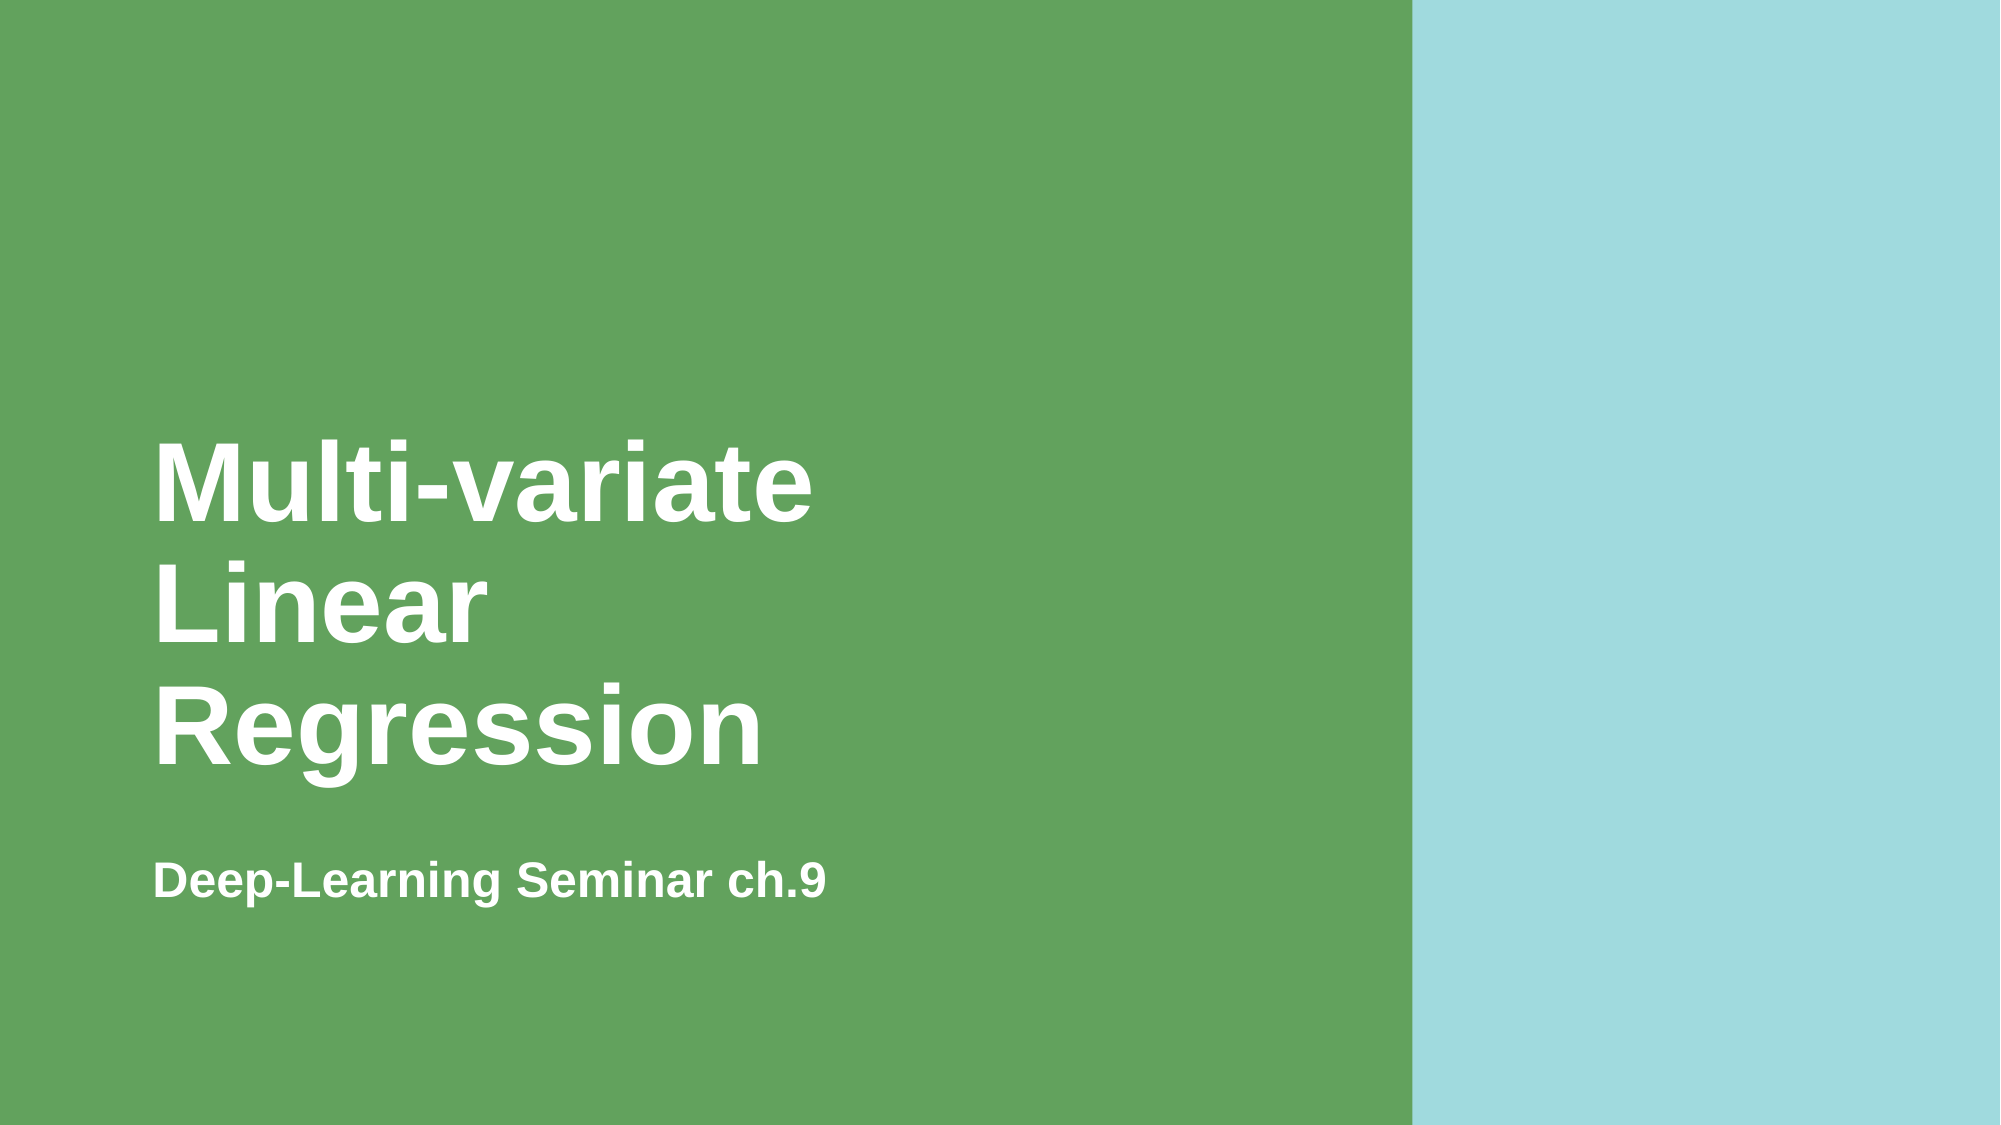

# Multi-variate Linear Regression
Deep-Learning Seminar ch.9